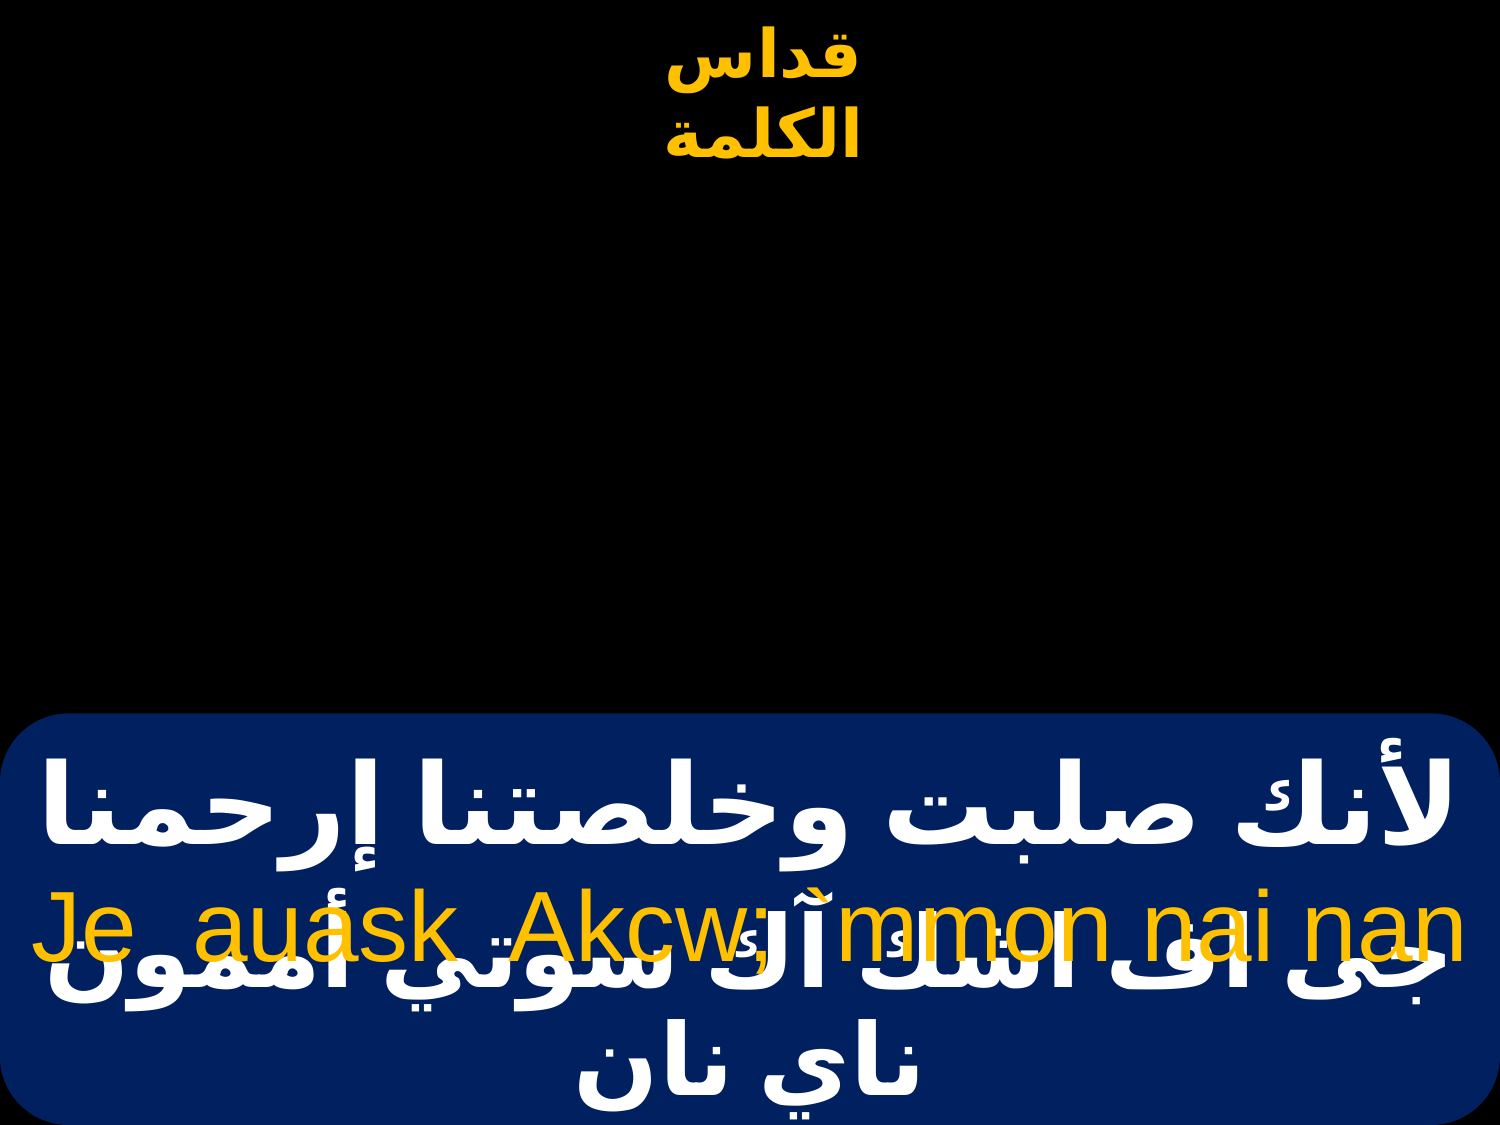

# لأنك صلبت وخلصتنا إرحمنا
Je  auask  Akcw; `mmon nai nan
جى اف اشك آك سوتي أممون ناي نان